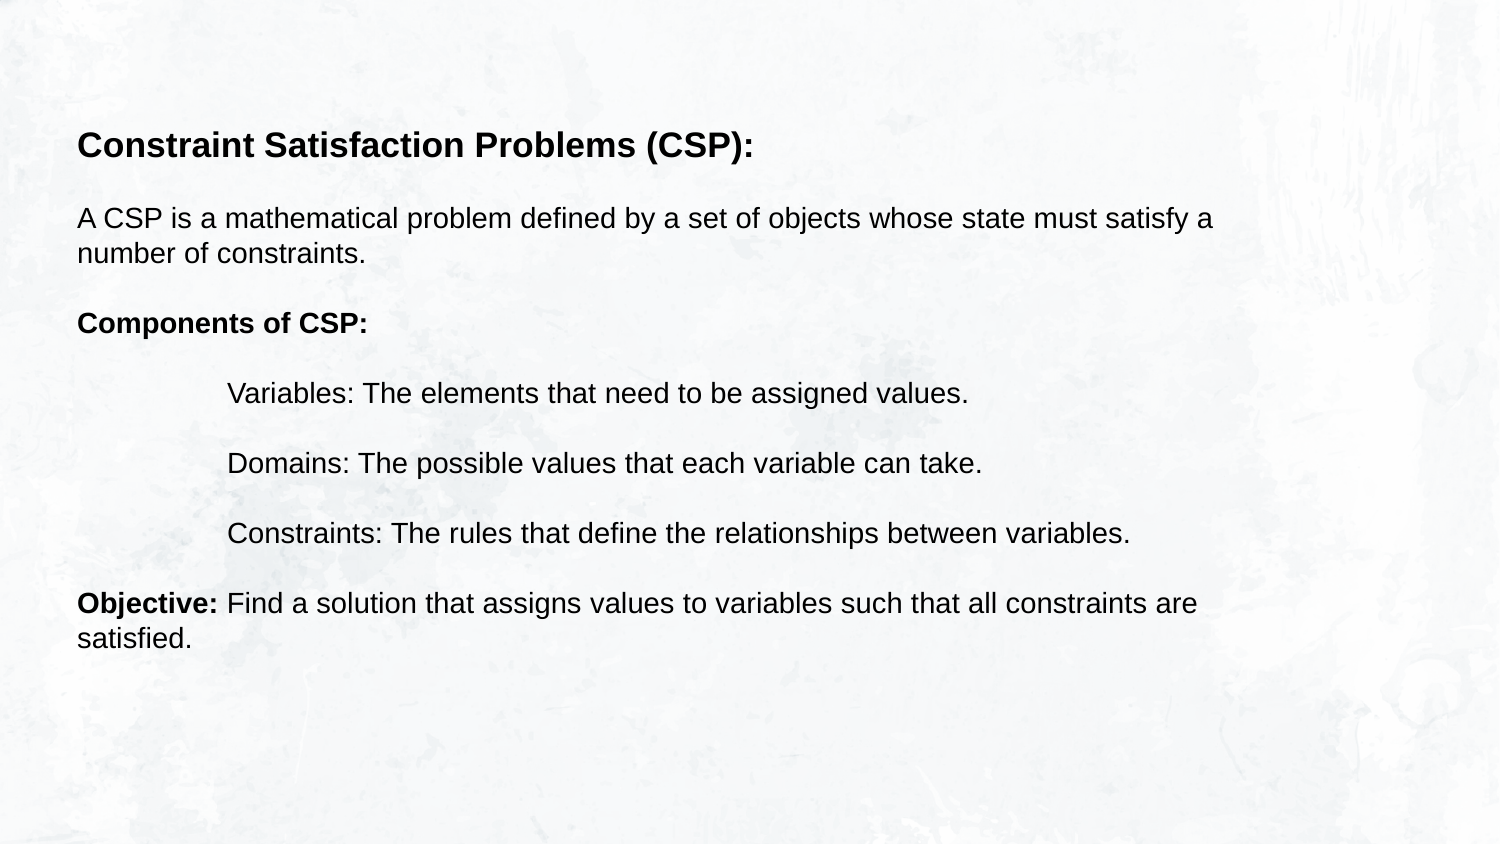

Constraint Satisfaction Problems (CSP):

A CSP is a mathematical problem defined by a set of objects whose state must satisfy a number of constraints.

Components of CSP:

	Variables: The elements that need to be assigned values.
	Domains: The possible values that each variable can take.
	Constraints: The rules that define the relationships between variables.

Objective: Find a solution that assigns values to variables such that all constraints are satisfied.